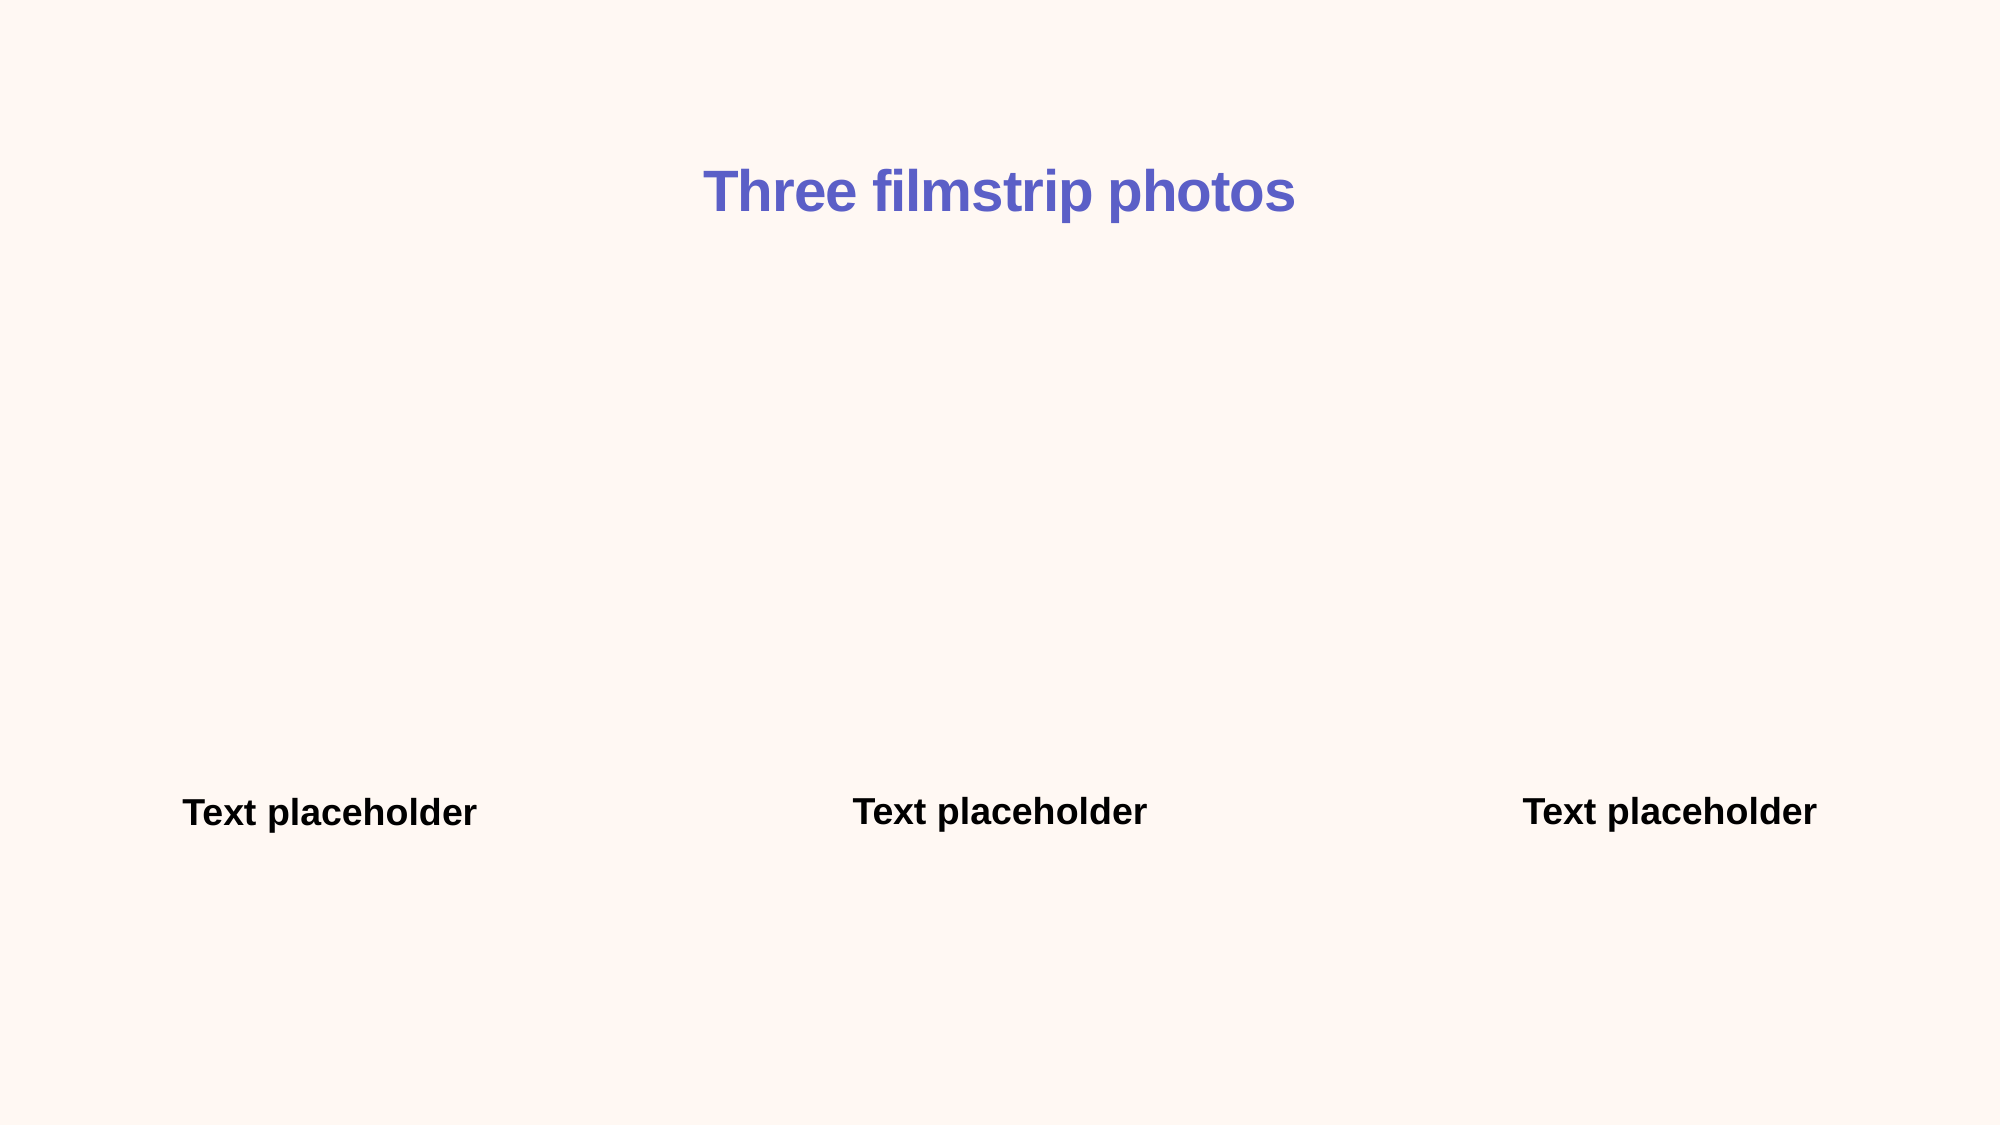

# Three filmstrip photos

Text placeholder
Text placeholder

Text placeholder